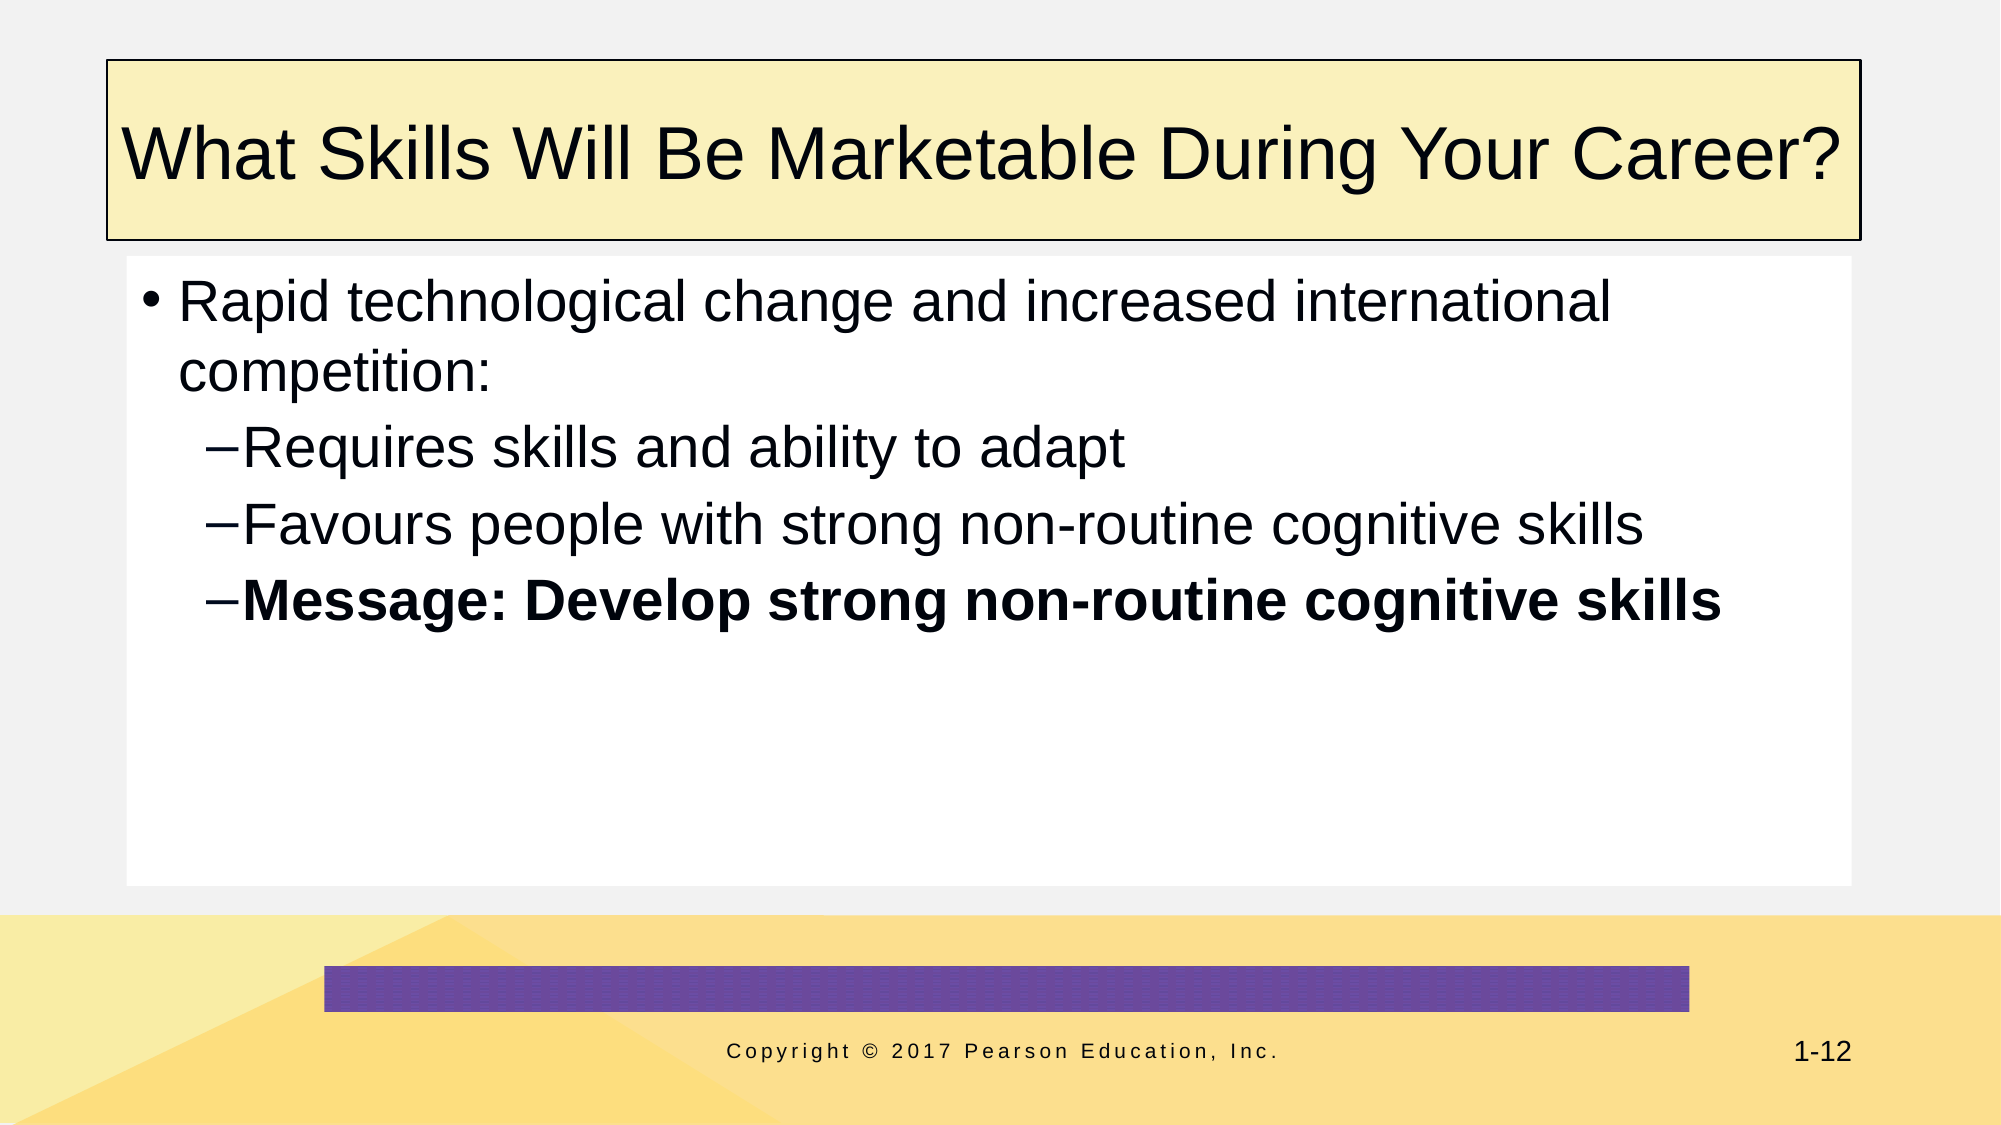

# What Skills Will Be Marketable During Your Career?
Rapid technological change and increased international competition:
Requires skills and ability to adapt
Favours people with strong non-routine cognitive skills
Message: Develop strong non-routine cognitive skills
Copyright © 2017 Pearson Education, Inc.